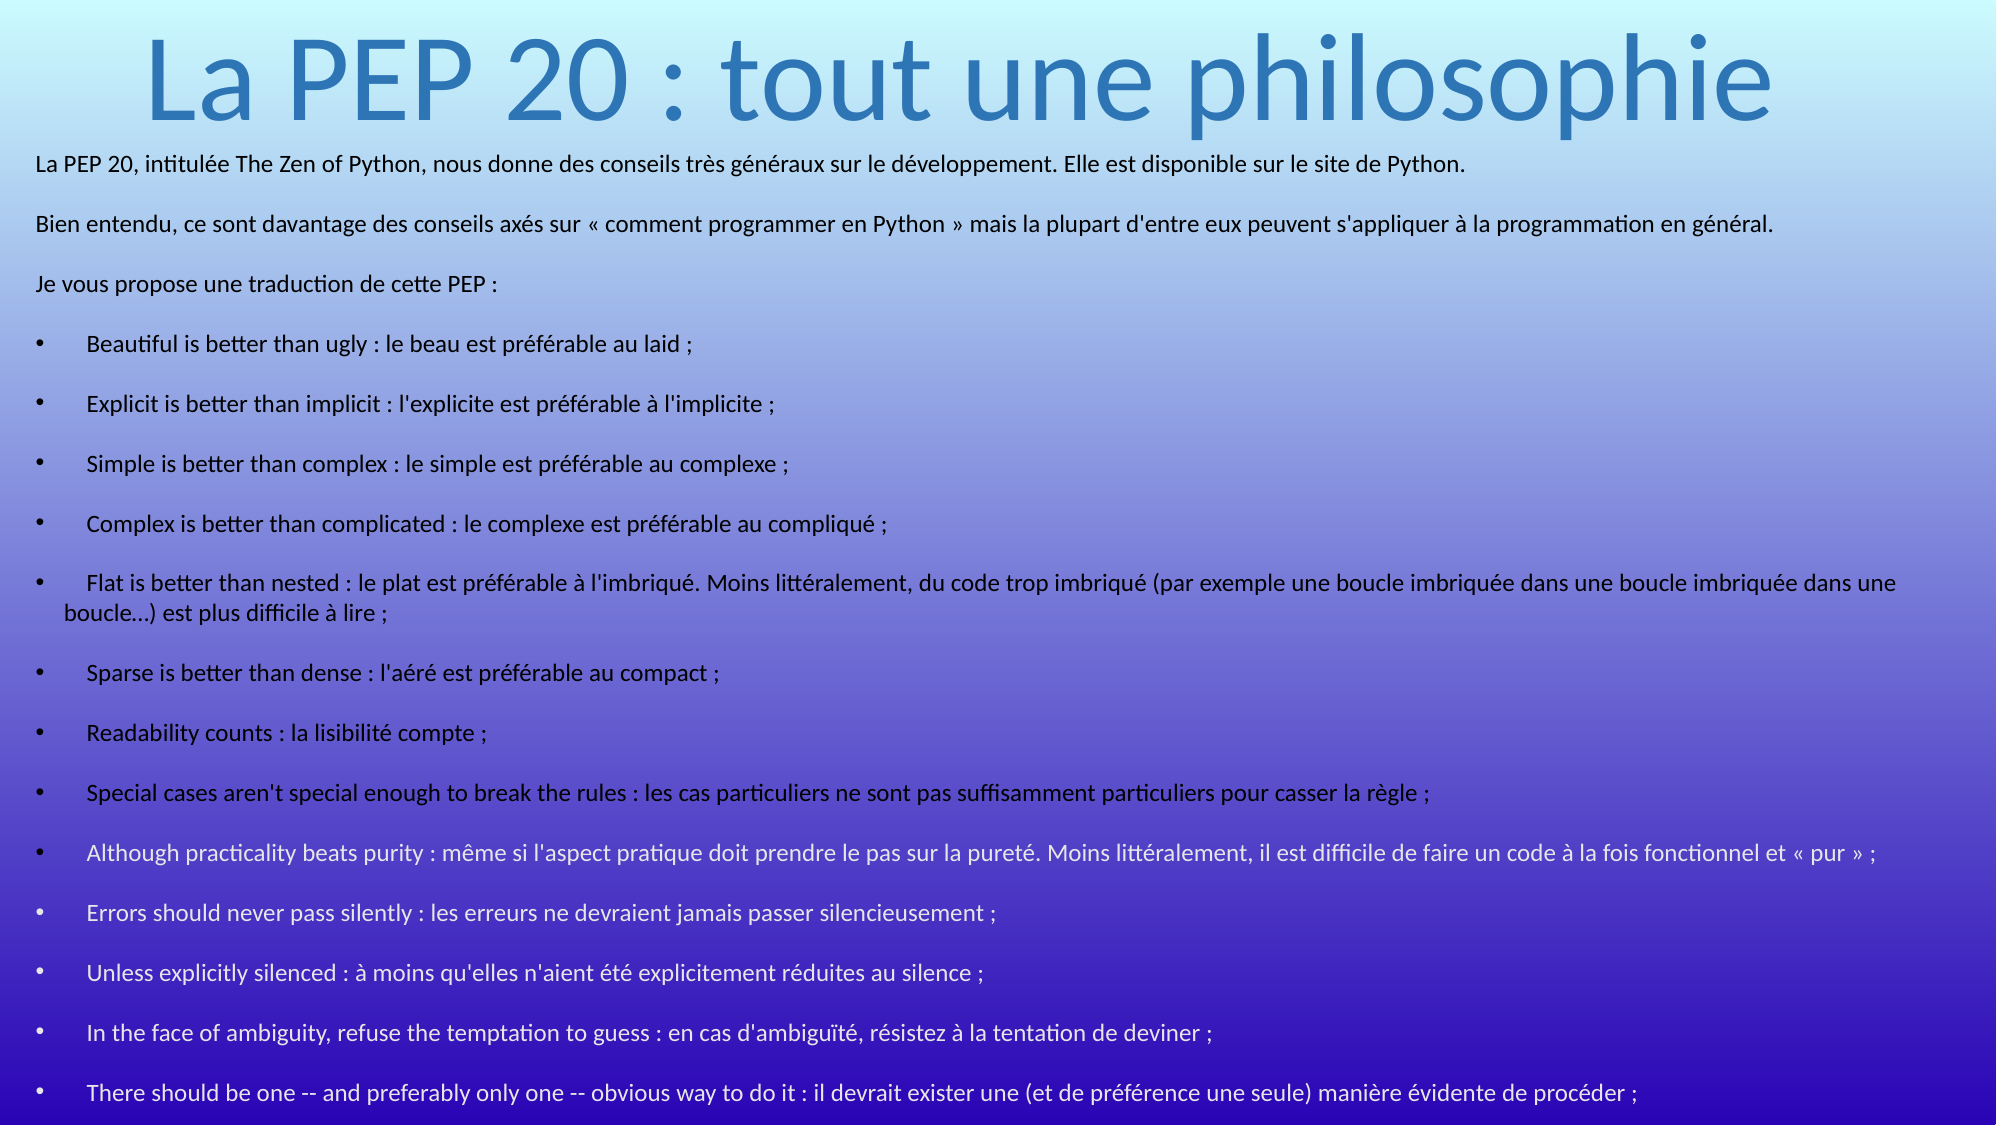

# La PEP 20 : tout une philosophie

La PEP 20, intitulée The Zen of Python, nous donne des conseils très généraux sur le développement. Elle est disponible sur le site de Python.

Bien entendu, ce sont davantage des conseils axés sur « comment programmer en Python » mais la plupart d'entre eux peuvent s'appliquer à la programmation en général.

Je vous propose une traduction de cette PEP :

    Beautiful is better than ugly : le beau est préférable au laid ;

    Explicit is better than implicit : l'explicite est préférable à l'implicite ;

    Simple is better than complex : le simple est préférable au complexe ;

    Complex is better than complicated : le complexe est préférable au compliqué ;

    Flat is better than nested : le plat est préférable à l'imbriqué. Moins littéralement, du code trop imbriqué (par exemple une boucle imbriquée dans une boucle imbriquée dans une boucle…) est plus difficile à lire ;

    Sparse is better than dense : l'aéré est préférable au compact ;

    Readability counts : la lisibilité compte ;

    Special cases aren't special enough to break the rules : les cas particuliers ne sont pas suffisamment particuliers pour casser la règle ;

    Although practicality beats purity : même si l'aspect pratique doit prendre le pas sur la pureté. Moins littéralement, il est difficile de faire un code à la fois fonctionnel et « pur » ;

    Errors should never pass silently : les erreurs ne devraient jamais passer silencieusement ;

    Unless explicitly silenced : à moins qu'elles n'aient été explicitement réduites au silence ;

    In the face of ambiguity, refuse the temptation to guess : en cas d'ambiguïté, résistez à la tentation de deviner ;

    There should be one -- and preferably only one -- obvious way to do it : il devrait exister une (et de préférence une seule) manière évidente de procéder ;

723